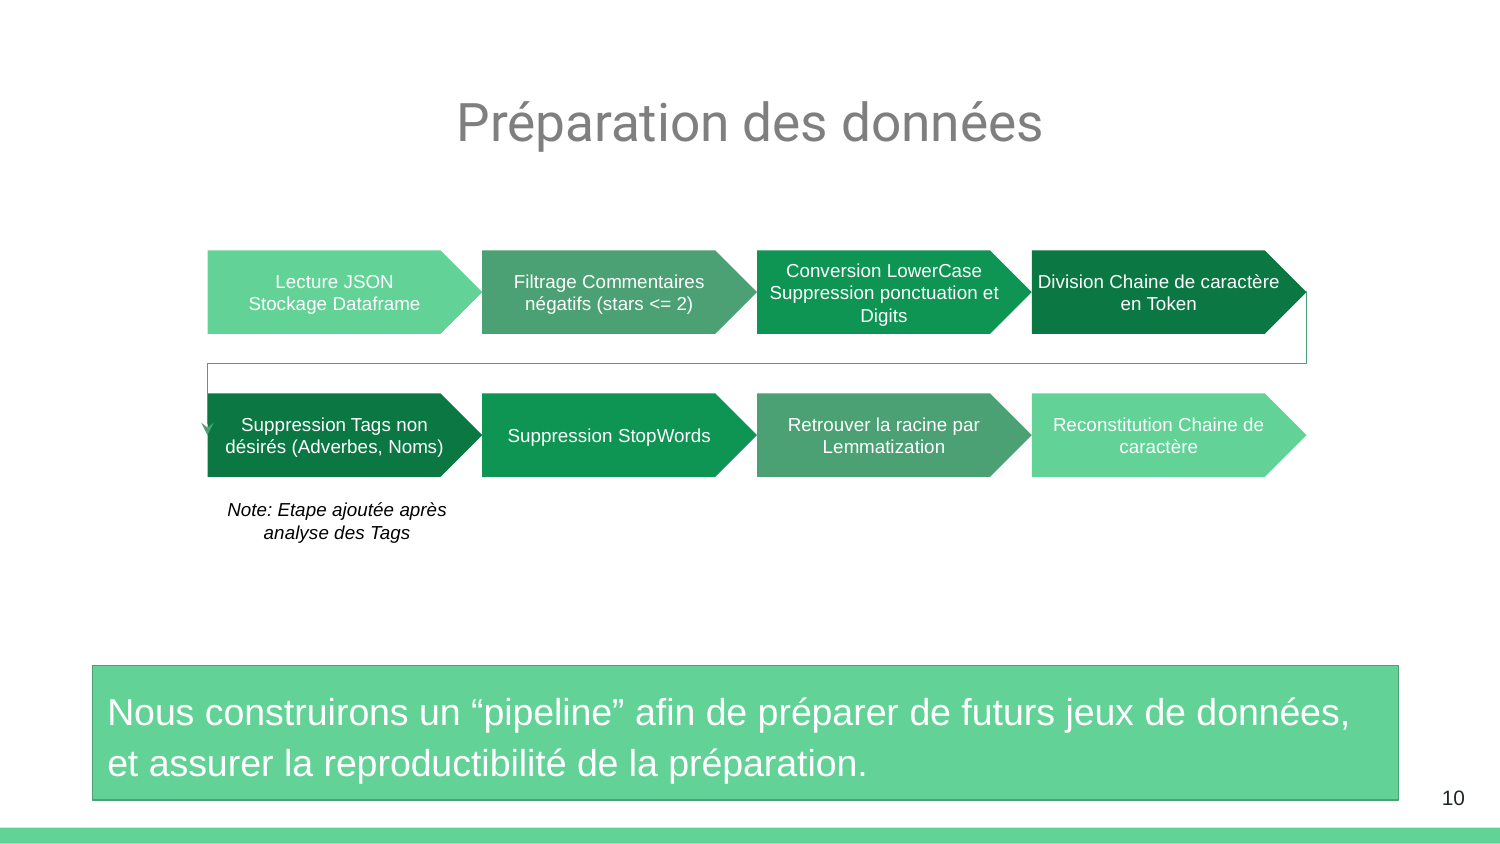

# Préparation des données
Lecture JSON
Stockage Dataframe
Filtrage Commentaires négatifs (stars <= 2)
Conversion LowerCase
Suppression ponctuation et Digits
Division Chaine de caractère en Token
Suppression Tags non désirés (Adverbes, Noms)
Suppression StopWords
Retrouver la racine par Lemmatization
Reconstitution Chaine de caractère
Note: Etape ajoutée après analyse des Tags
Nous construirons un “pipeline” afin de préparer de futurs jeux de données, et assurer la reproductibilité de la préparation.
10